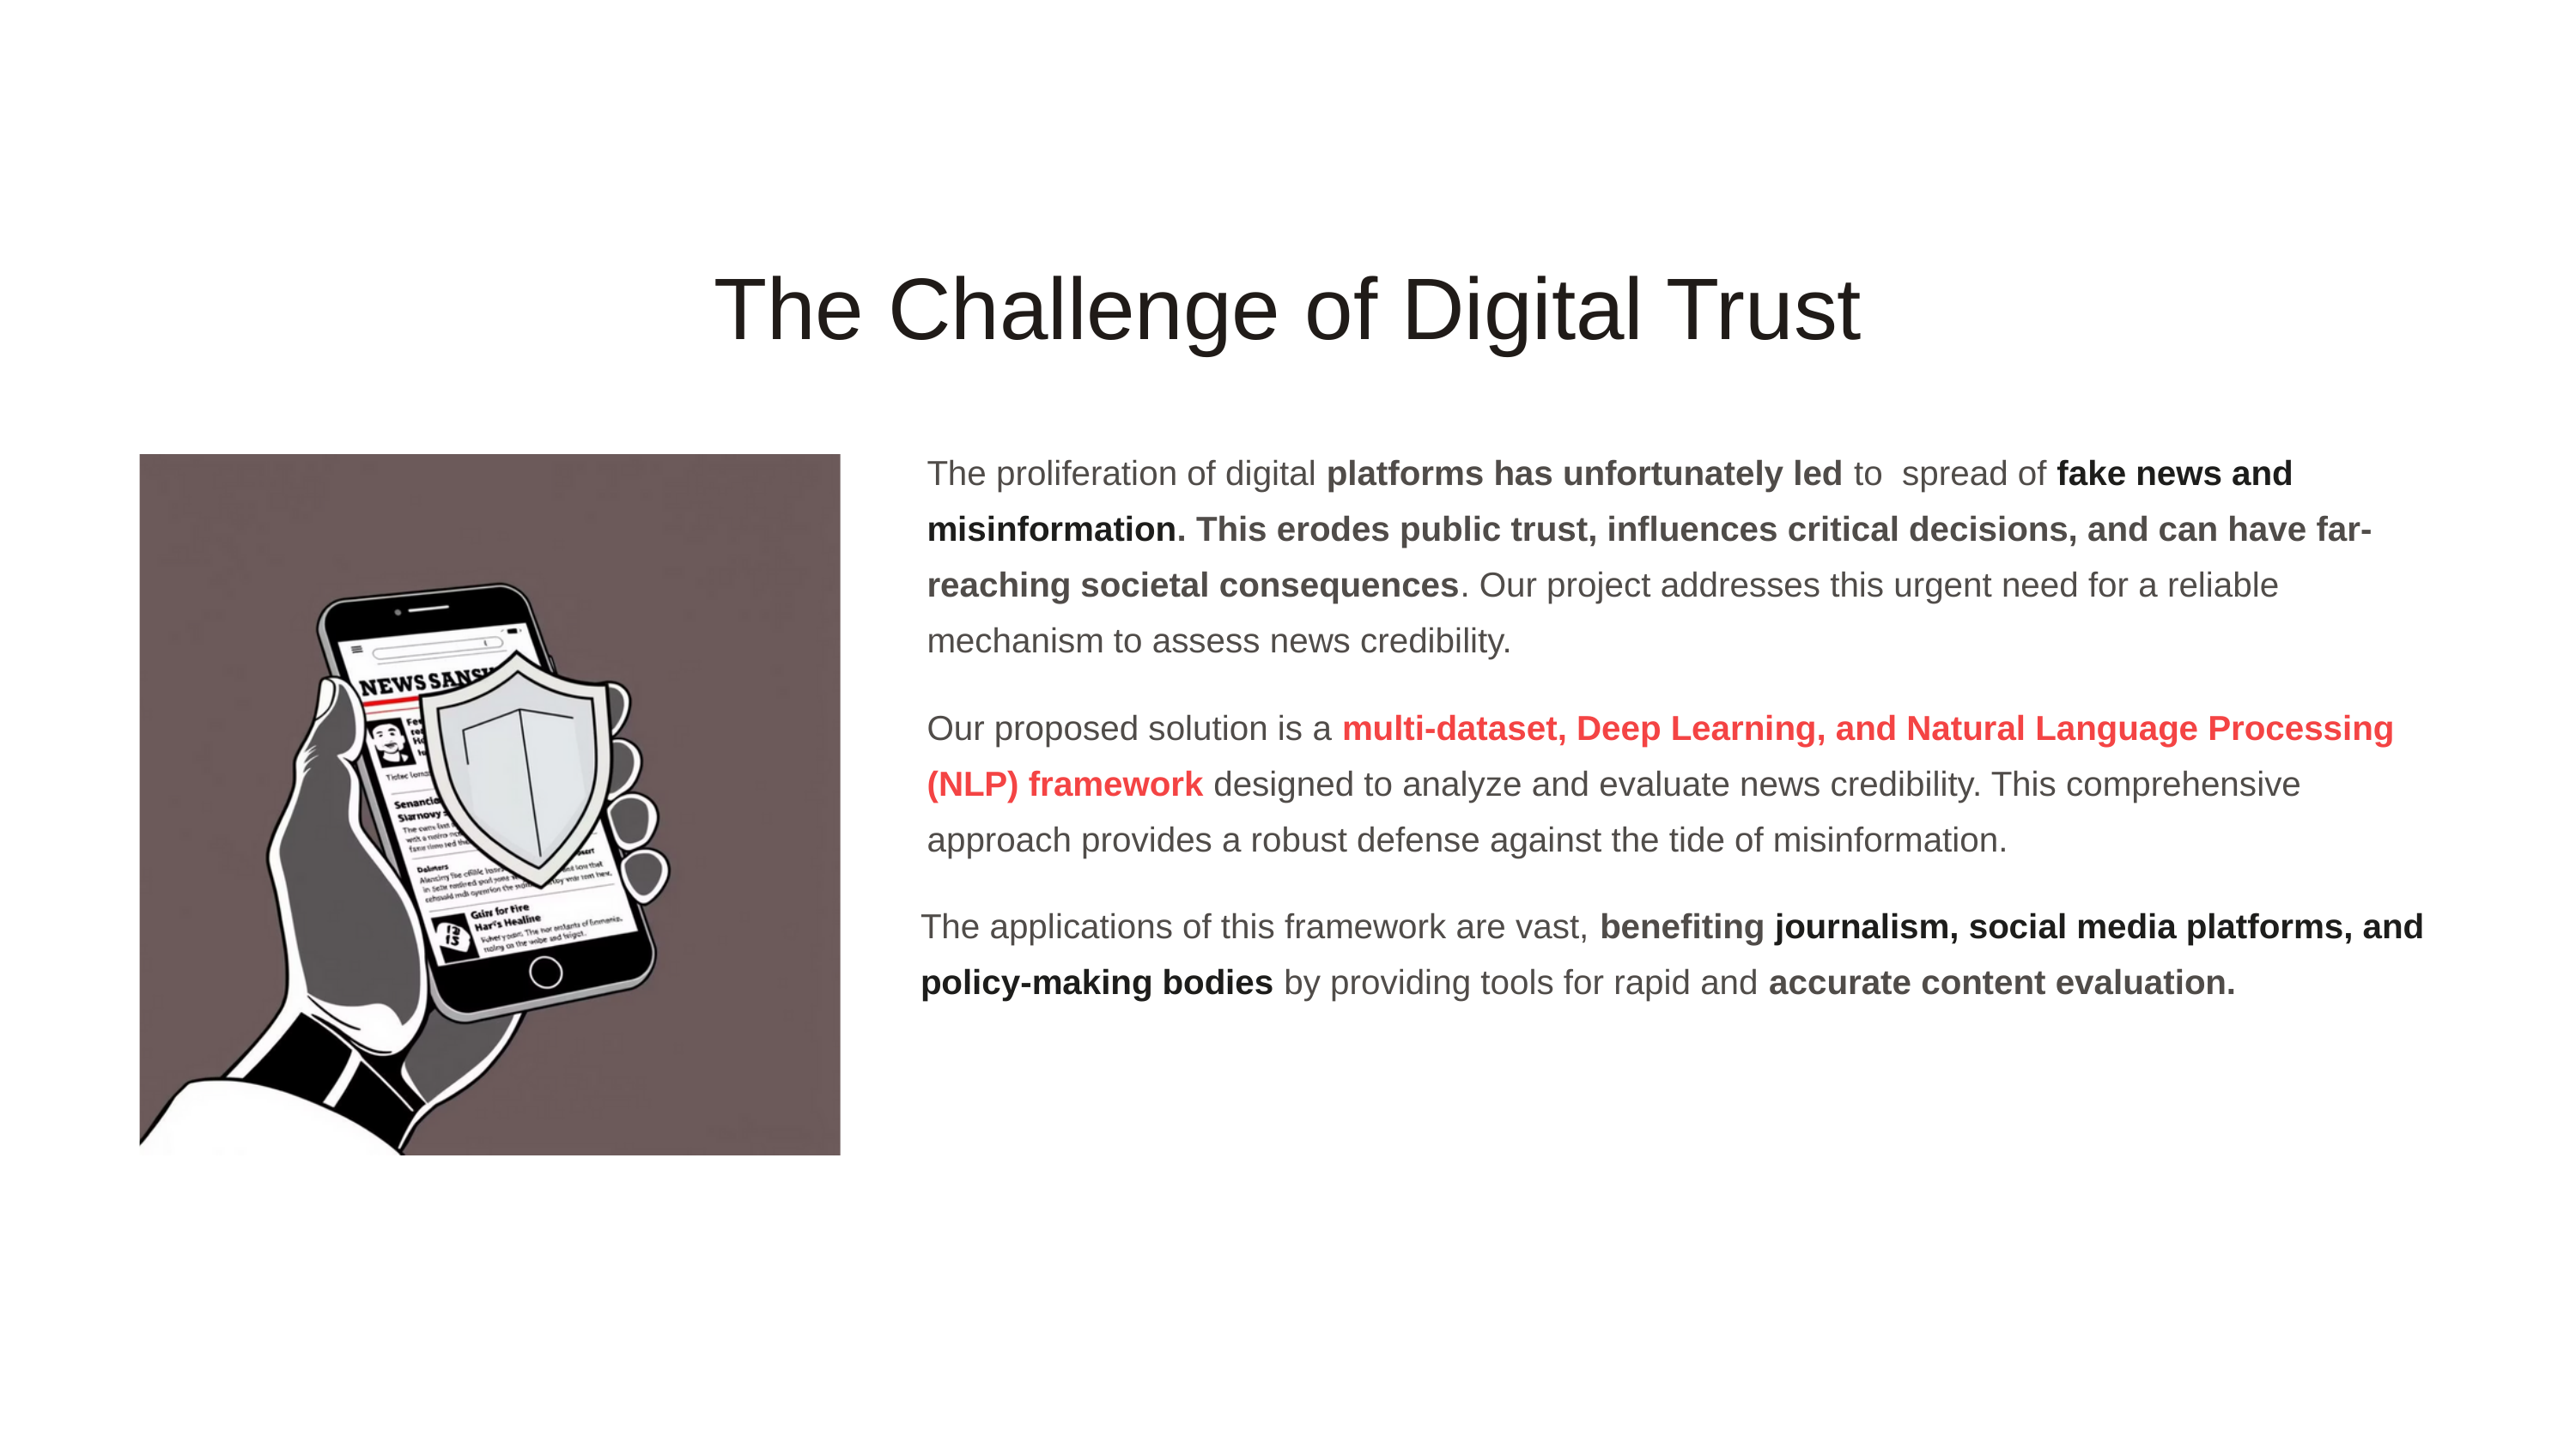

The Challenge of Digital Trust
The proliferation of digital platforms has unfortunately led to  spread of fake news and misinformation. This erodes public trust, influences critical decisions, and can have far-reaching societal consequences. Our project addresses this urgent need for a reliable mechanism to assess news credibility.

Our proposed solution is a multi-dataset, Deep Learning, and Natural Language Processing (NLP) framework designed to analyze and evaluate news credibility. This comprehensive approach provides a robust defense against the tide of misinformation.
The applications of this framework are vast, benefiting journalism, social media platforms, and policy-making bodies by providing tools for rapid and accurate content evaluation.